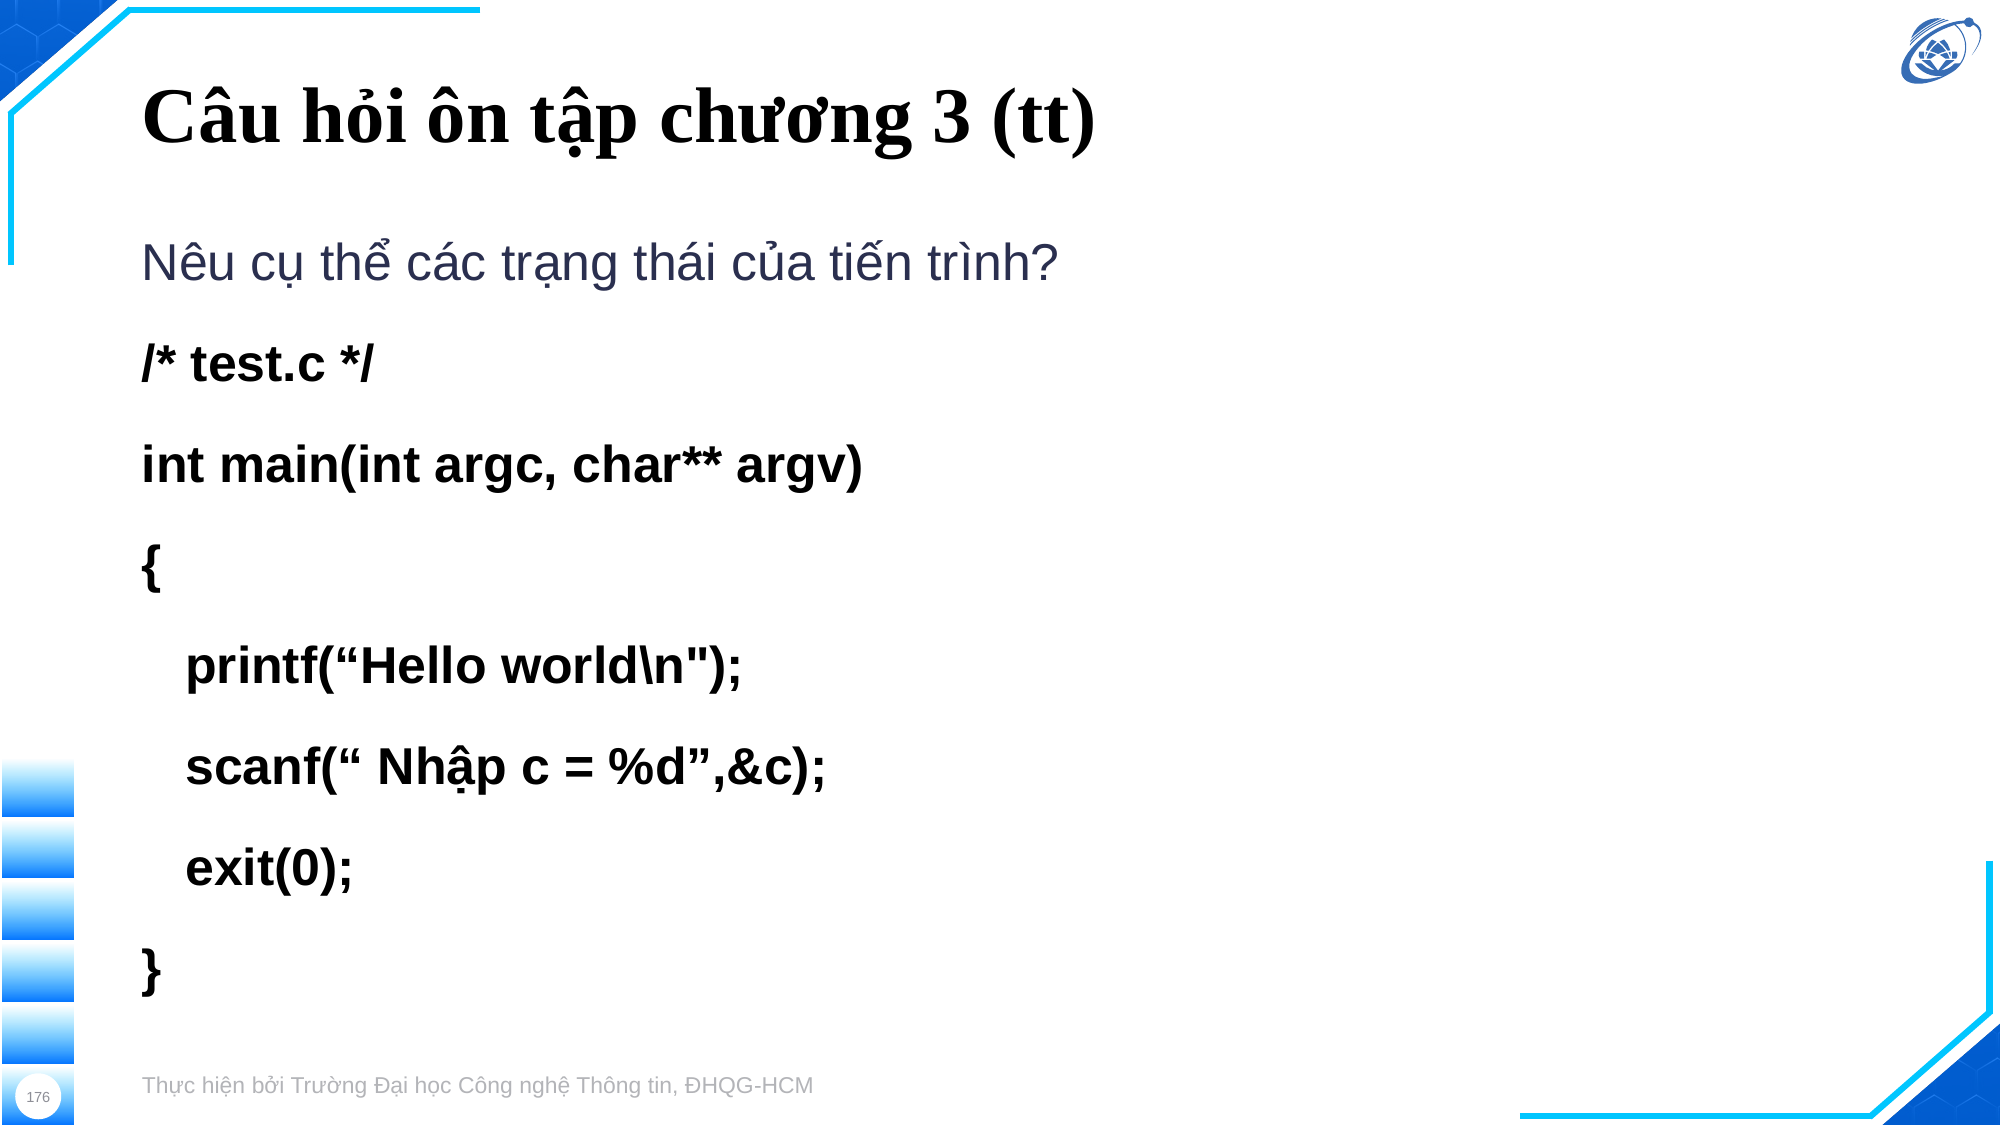

# Câu hỏi ôn tập chương 3 (tt)
Nêu cụ thể các trạng thái của tiến trình?
/* test.c */
int main(int argc, char** argv)
{
   printf(“Hello world\n");
   scanf(“ Nhập c = %d”,&c);
   exit(0);
}

Thực hiện bởi Trường Đại học Công nghệ Thông tin, ĐHQG-HCM
176